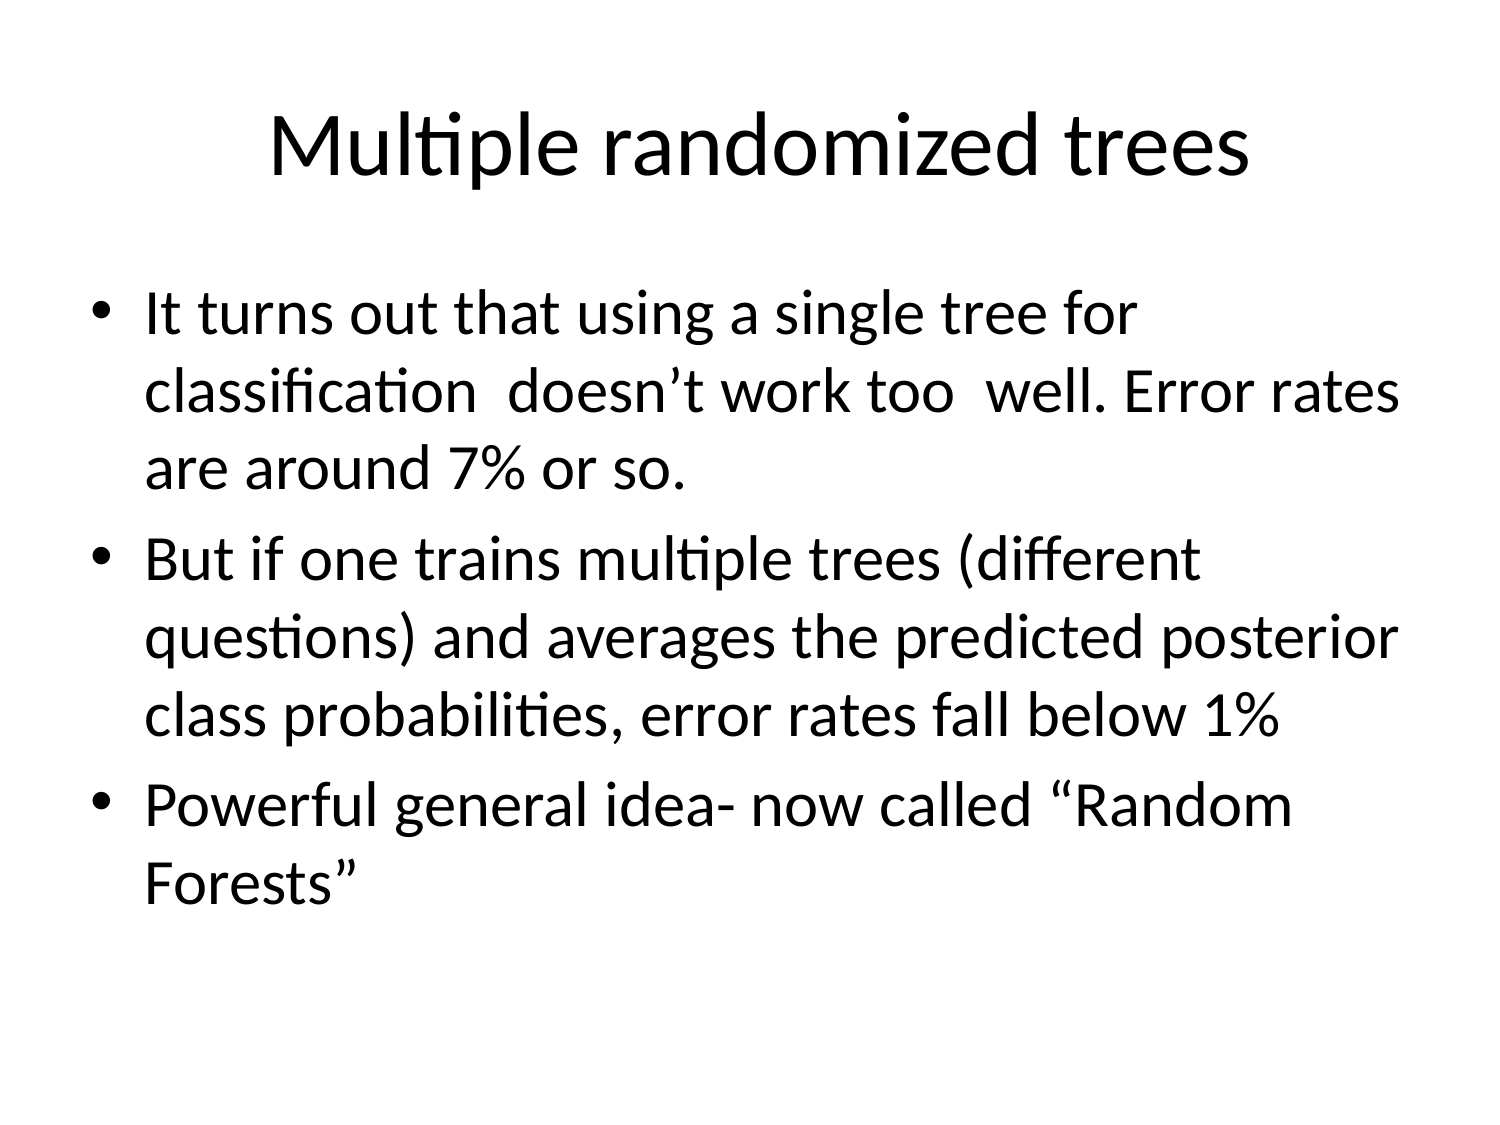

# Multiple randomized trees
It turns out that using a single tree for classification  doesn’t work too  well. Error rates are around 7% or so.
But if one trains multiple trees (different questions) and averages the predicted posterior class probabilities, error rates fall below 1%
Powerful general idea- now called “Random Forests”